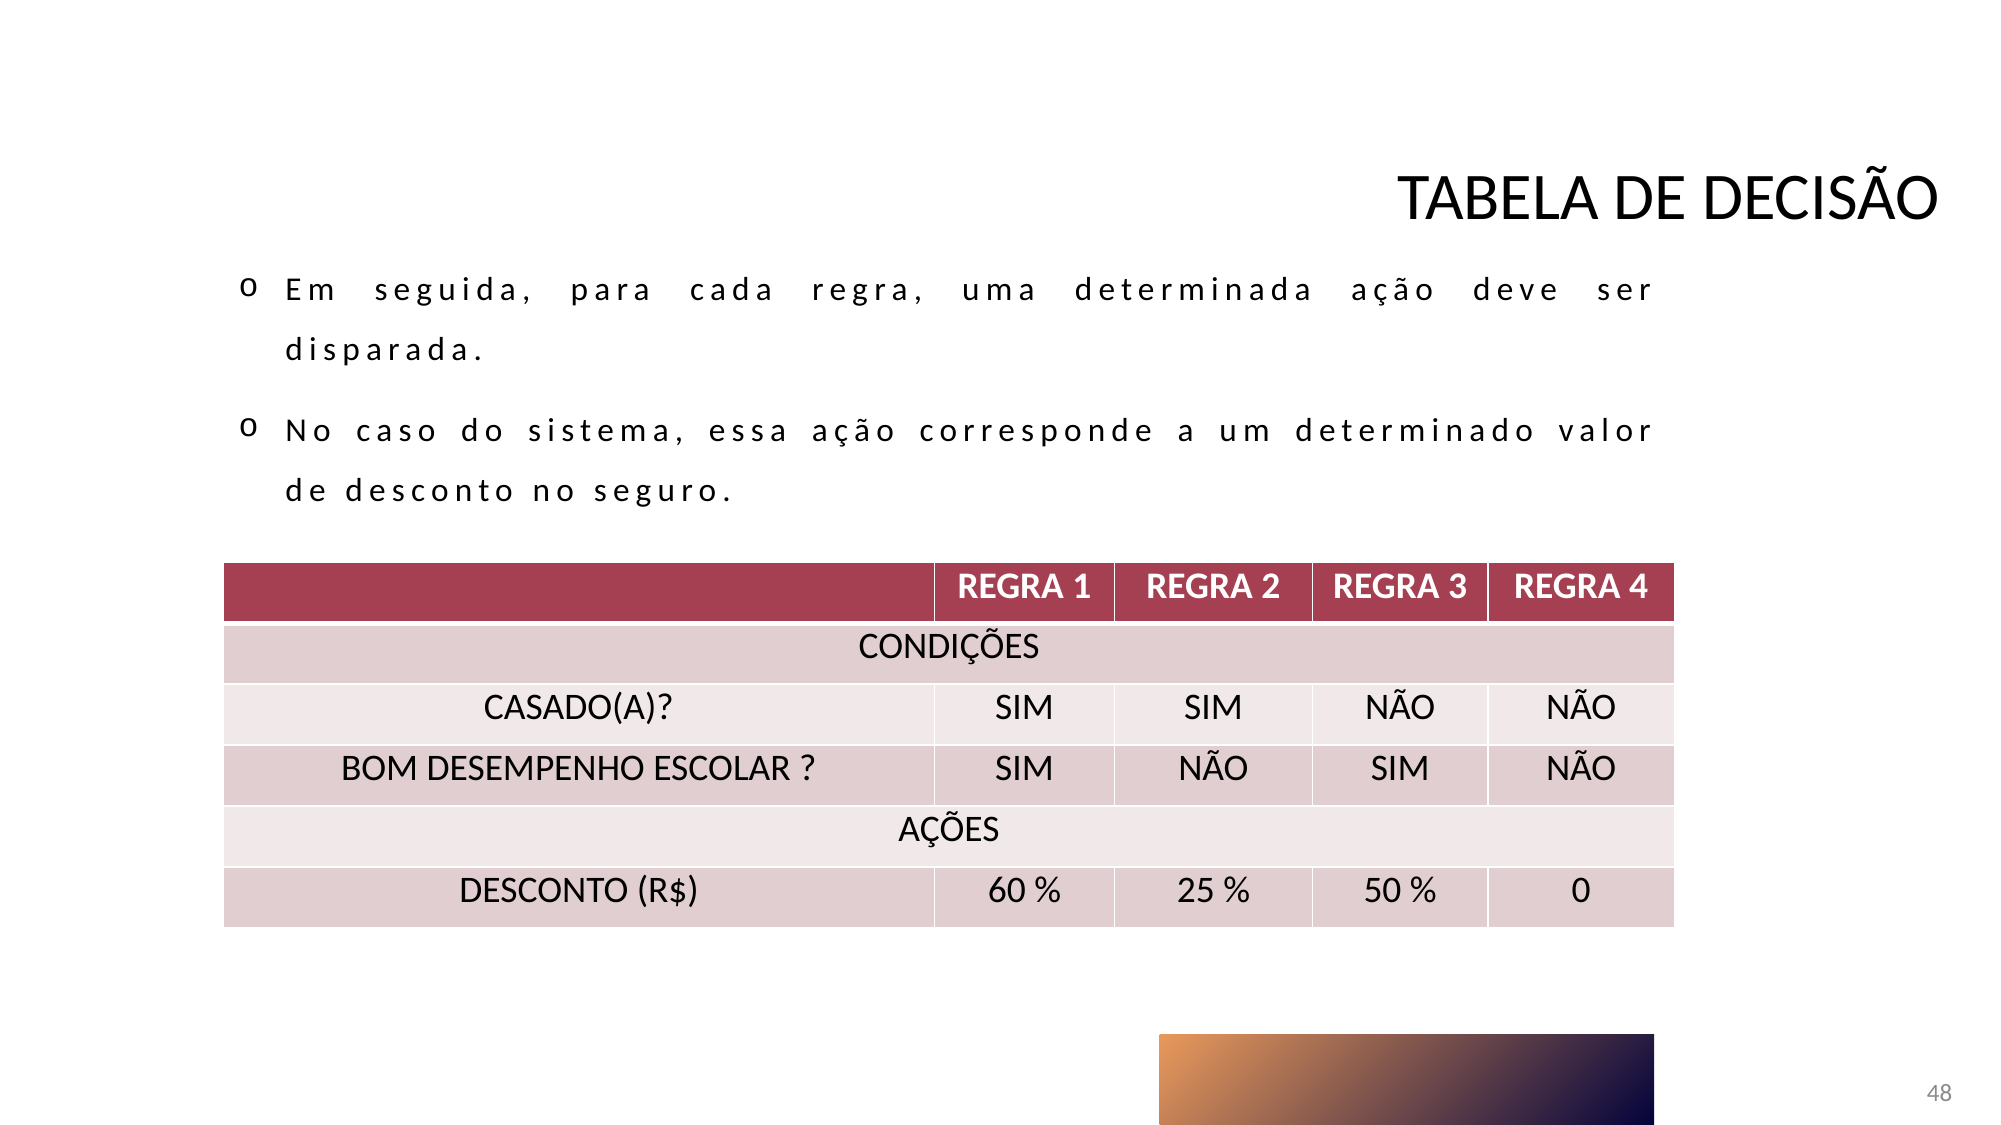

# Tabela de Decisão
Em seguida, para cada regra, uma determinada ação deve ser disparada.
No caso do sistema, essa ação corresponde a um determinado valor de desconto no seguro.

|  | REGRA 1 | REGRA 2 | REGRA 3 | REGRA 4 |
| --- | --- | --- | --- | --- |
| CONDIÇÕES |  |  |  |  |
| CASADO(A)? | SIM | SIM | NÃO | NÃO |
| BOM DESEMPENHO ESCOLAR ? | SIM | NÃO | SIM | NÃO |
| AÇÕES |  |  |  |  |
| DESCONTO (R$) | 60 % | 25 % | 50 % | 0 |
48